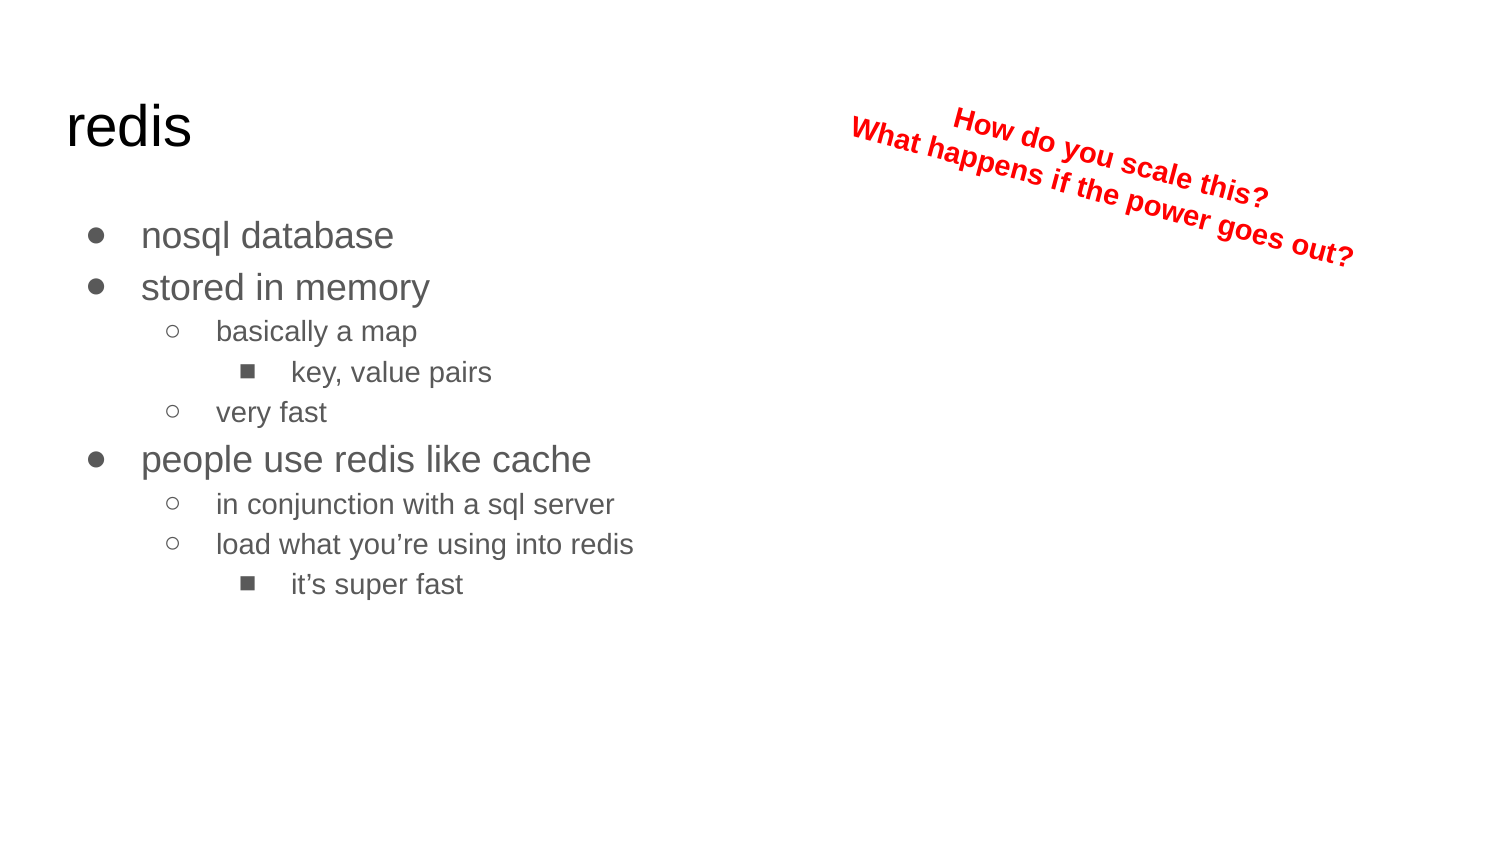

# redis
How do you scale this?
What happens if the power goes out?
nosql database
stored in memory
basically a map
key, value pairs
very fast
people use redis like cache
in conjunction with a sql server
load what you’re using into redis
it’s super fast